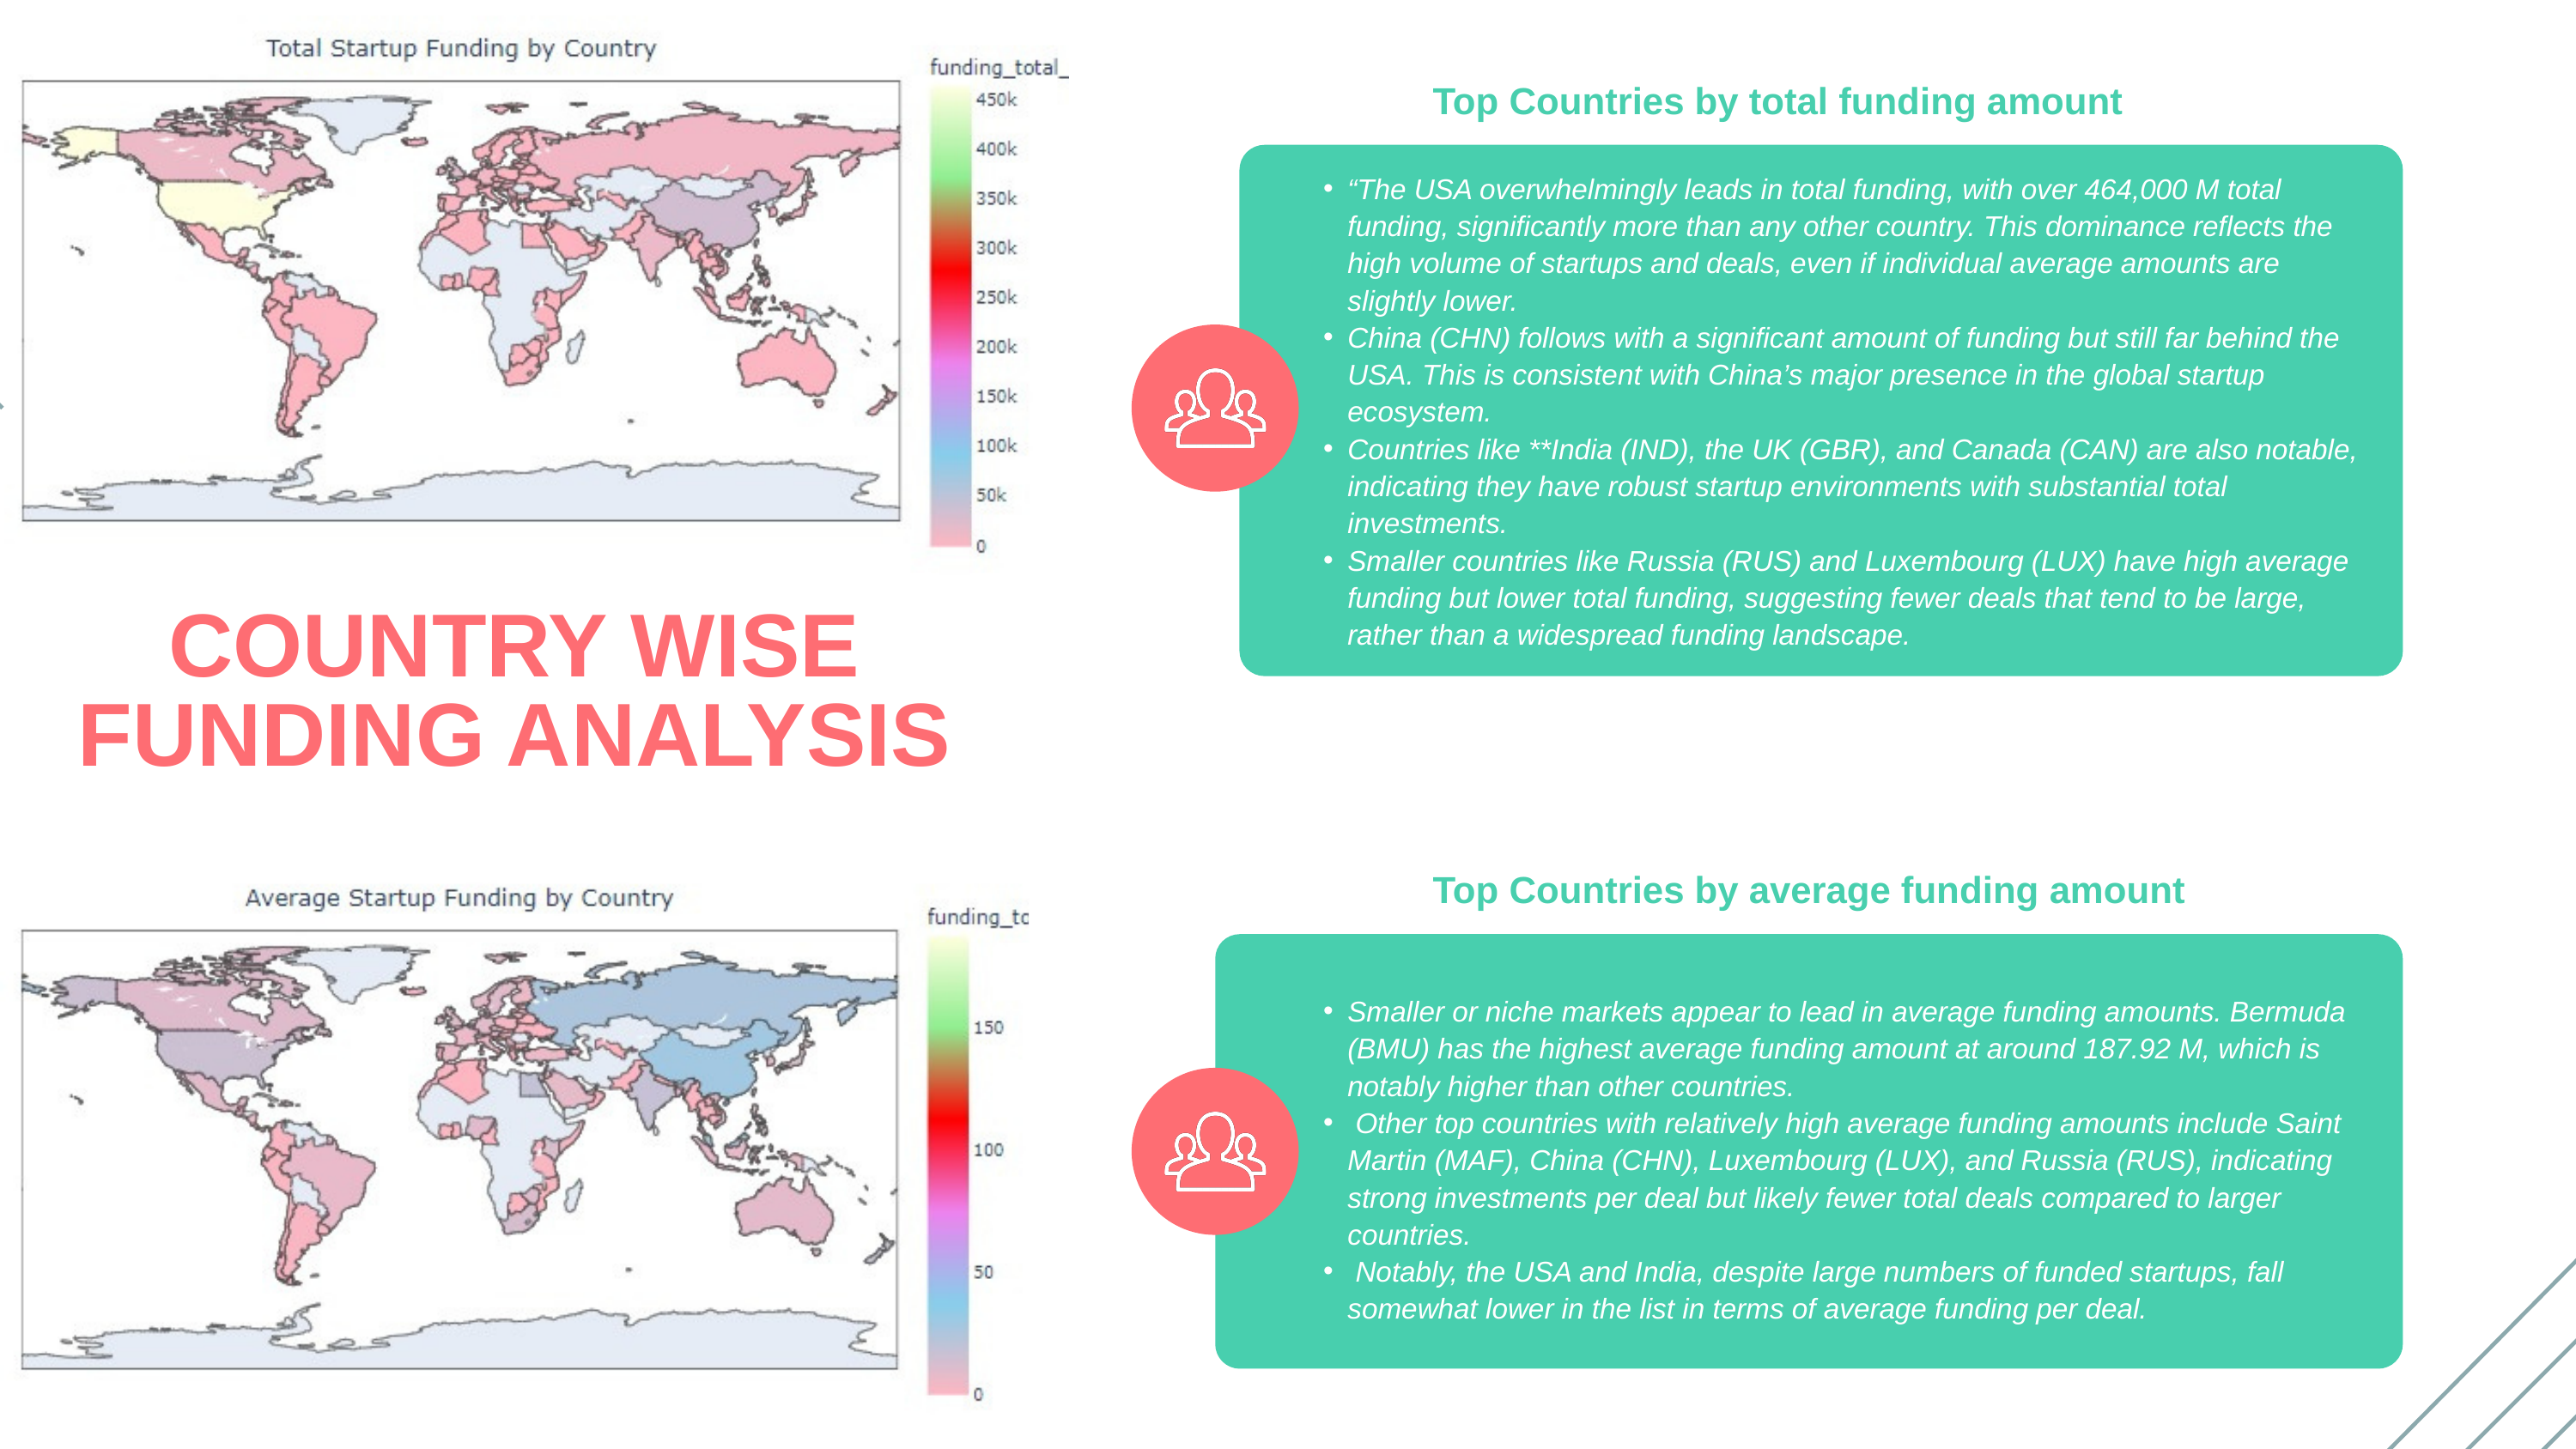

Top Countries by total funding amount

“The USA overwhelmingly leads in total funding, with over 464,000 M total funding, significantly more than any other country. This dominance reflects the high volume of startups and deals, even if individual average amounts are slightly lower.
China (CHN) follows with a significant amount of funding but still far behind the USA. This is consistent with China’s major presence in the global startup ecosystem.
Countries like **India (IND), the UK (GBR), and Canada (CAN) are also notable, indicating they have robust startup environments with substantial total investments.
Smaller countries like Russia (RUS) and Luxembourg (LUX) have high average funding but lower total funding, suggesting fewer deals that tend to be large, rather than a widespread funding landscape.

COUNTRY WISE FUNDING ANALYSIS

Top Countries by average funding amount

Smaller or niche markets appear to lead in average funding amounts. Bermuda (BMU) has the highest average funding amount at around 187.92 M, which is notably higher than other countries.
 Other top countries with relatively high average funding amounts include Saint Martin (MAF), China (CHN), Luxembourg (LUX), and Russia (RUS), indicating strong investments per deal but likely fewer total deals compared to larger countries.
 Notably, the USA and India, despite large numbers of funded startups, fall somewhat lower in the list in terms of average funding per deal.